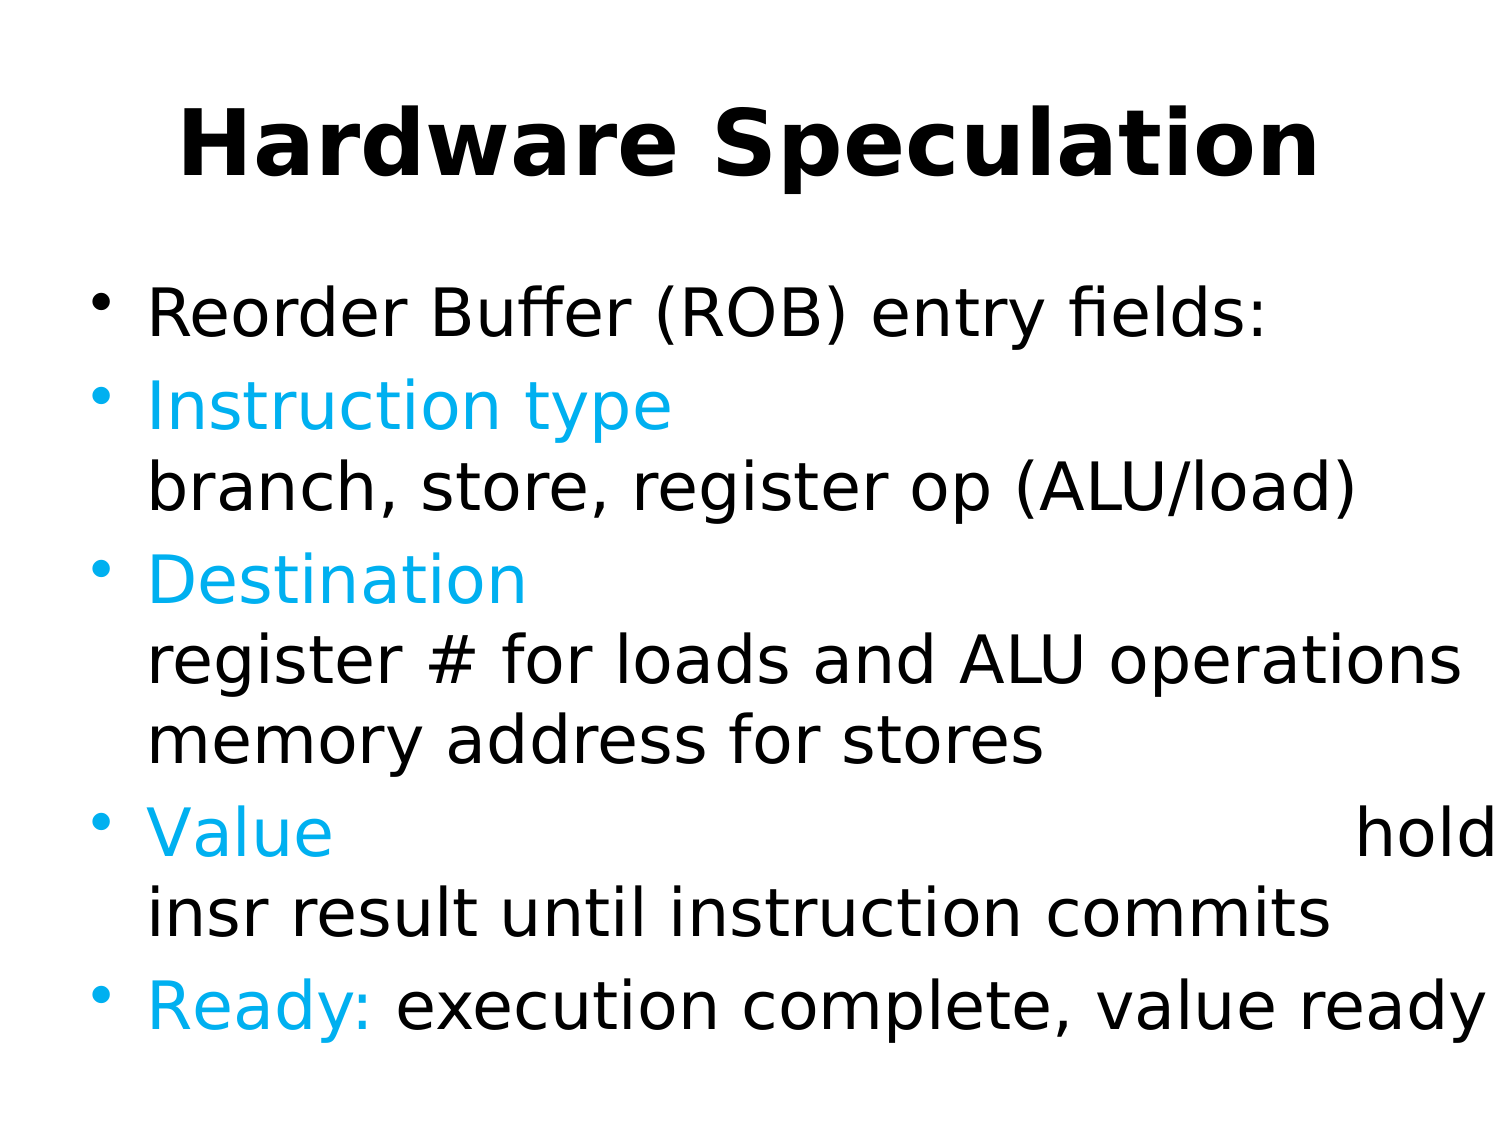

# Hardware Speculation
Reorder Buffer (ROB) entry fields:
Instruction type                                branch, store, register op (ALU/load)
Destination                                       register # for loads and ALU operations  memory address for stores
Value                                                hold insr result until instruction commits
Ready: execution complete, value ready
Reorder Buffer (ROB)